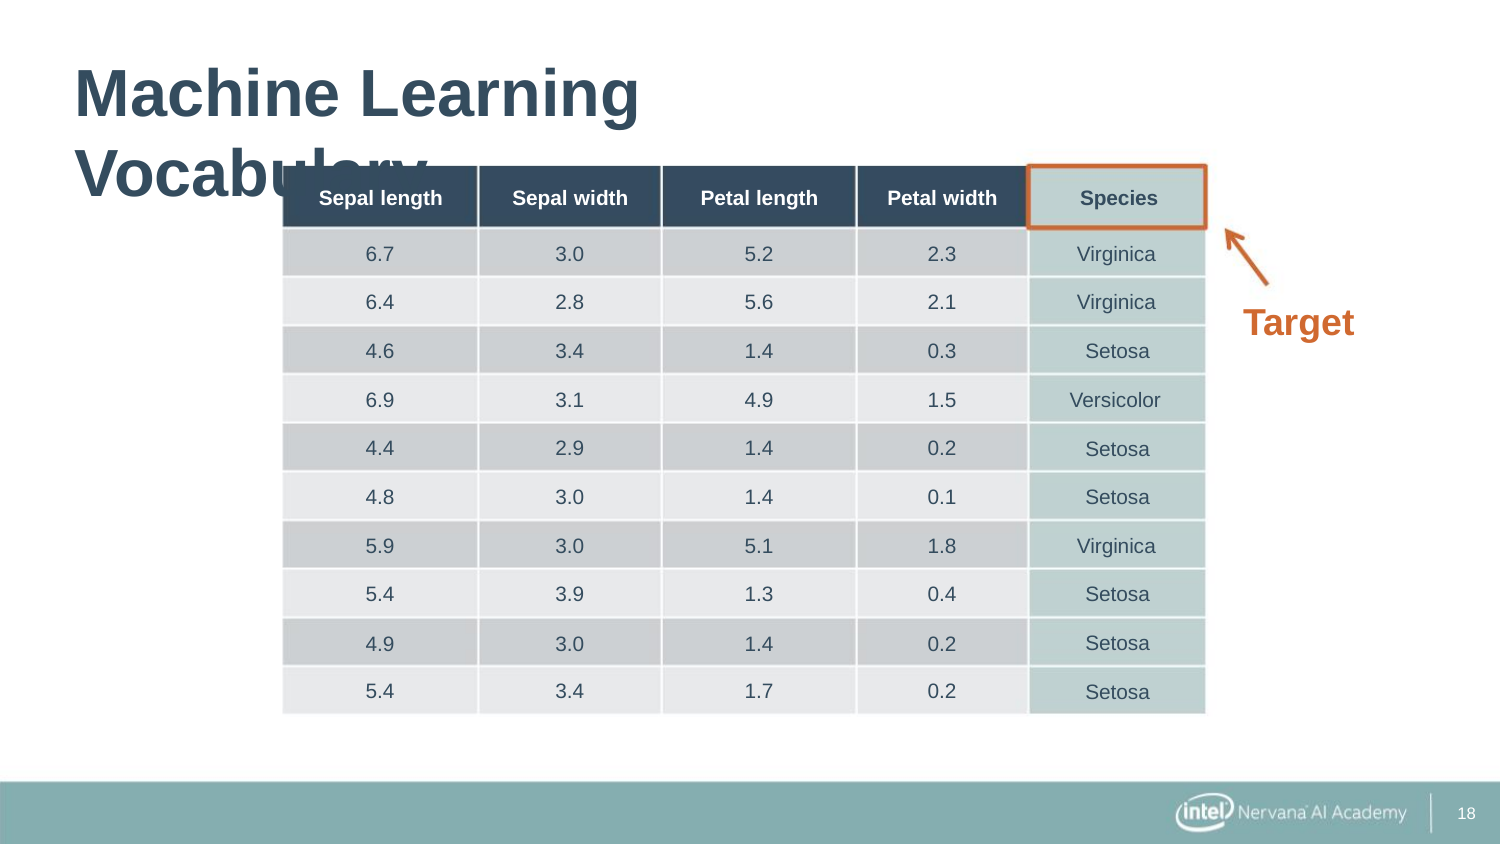

Machine Learning Vocabulary
Species
Sepal length
Sepal width
Petal length
Petal width
6.7
6.4
4.6
6.9
4.4
4.8
5.9
5.4
4.9
5.4
3.0
2.8
3.4
3.1
2.9
3.0
3.0
3.9
3.0
3.4
5.2
5.6
1.4
4.9
1.4
1.4
5.1
1.3
1.4
1.7
2.3
2.1
0.3
1.5
0.2
0.1
1.8
0.4
0.2
0.2
Virginica
Virginica
Setosa
Target
Versicolor
Setosa
Setosa
Virginica
Setosa
Setosa
Setosa
18